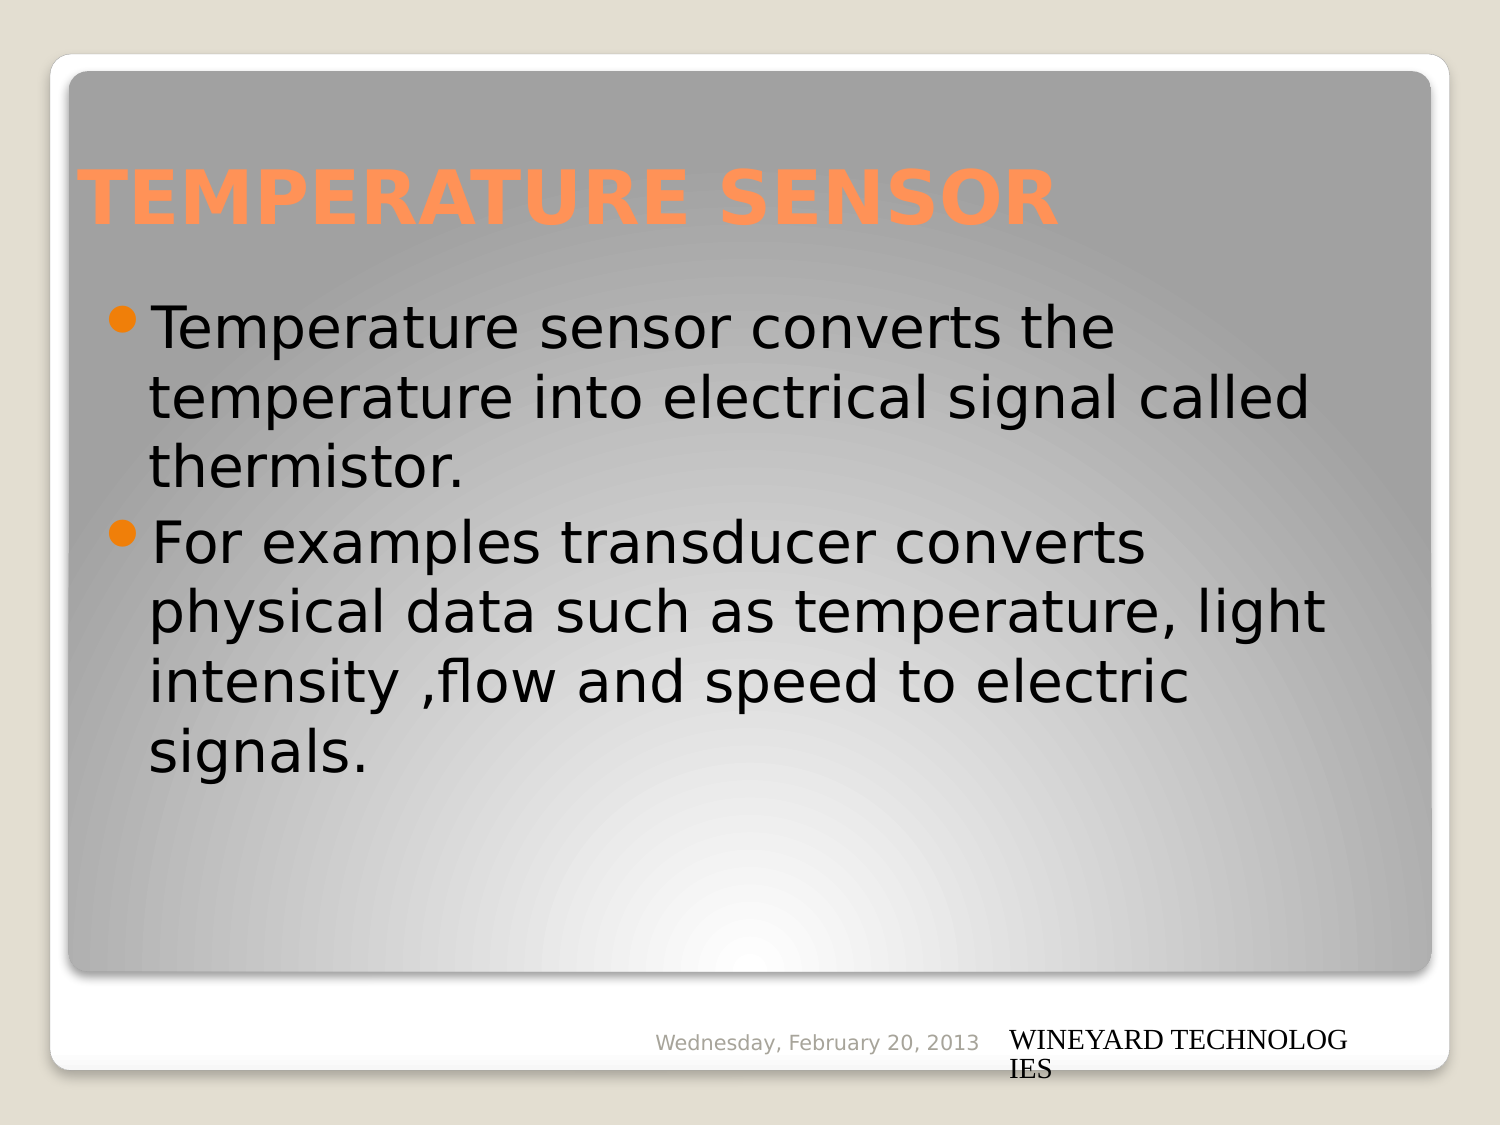

# TEMPERATURE SENSOR
Temperature sensor converts the temperature into electrical signal called thermistor.
For examples transducer converts physical data such as temperature, light intensity ,flow and speed to electric signals.

Wednesday, February 20, 2013
WINEYARD TECHNOLOGIES